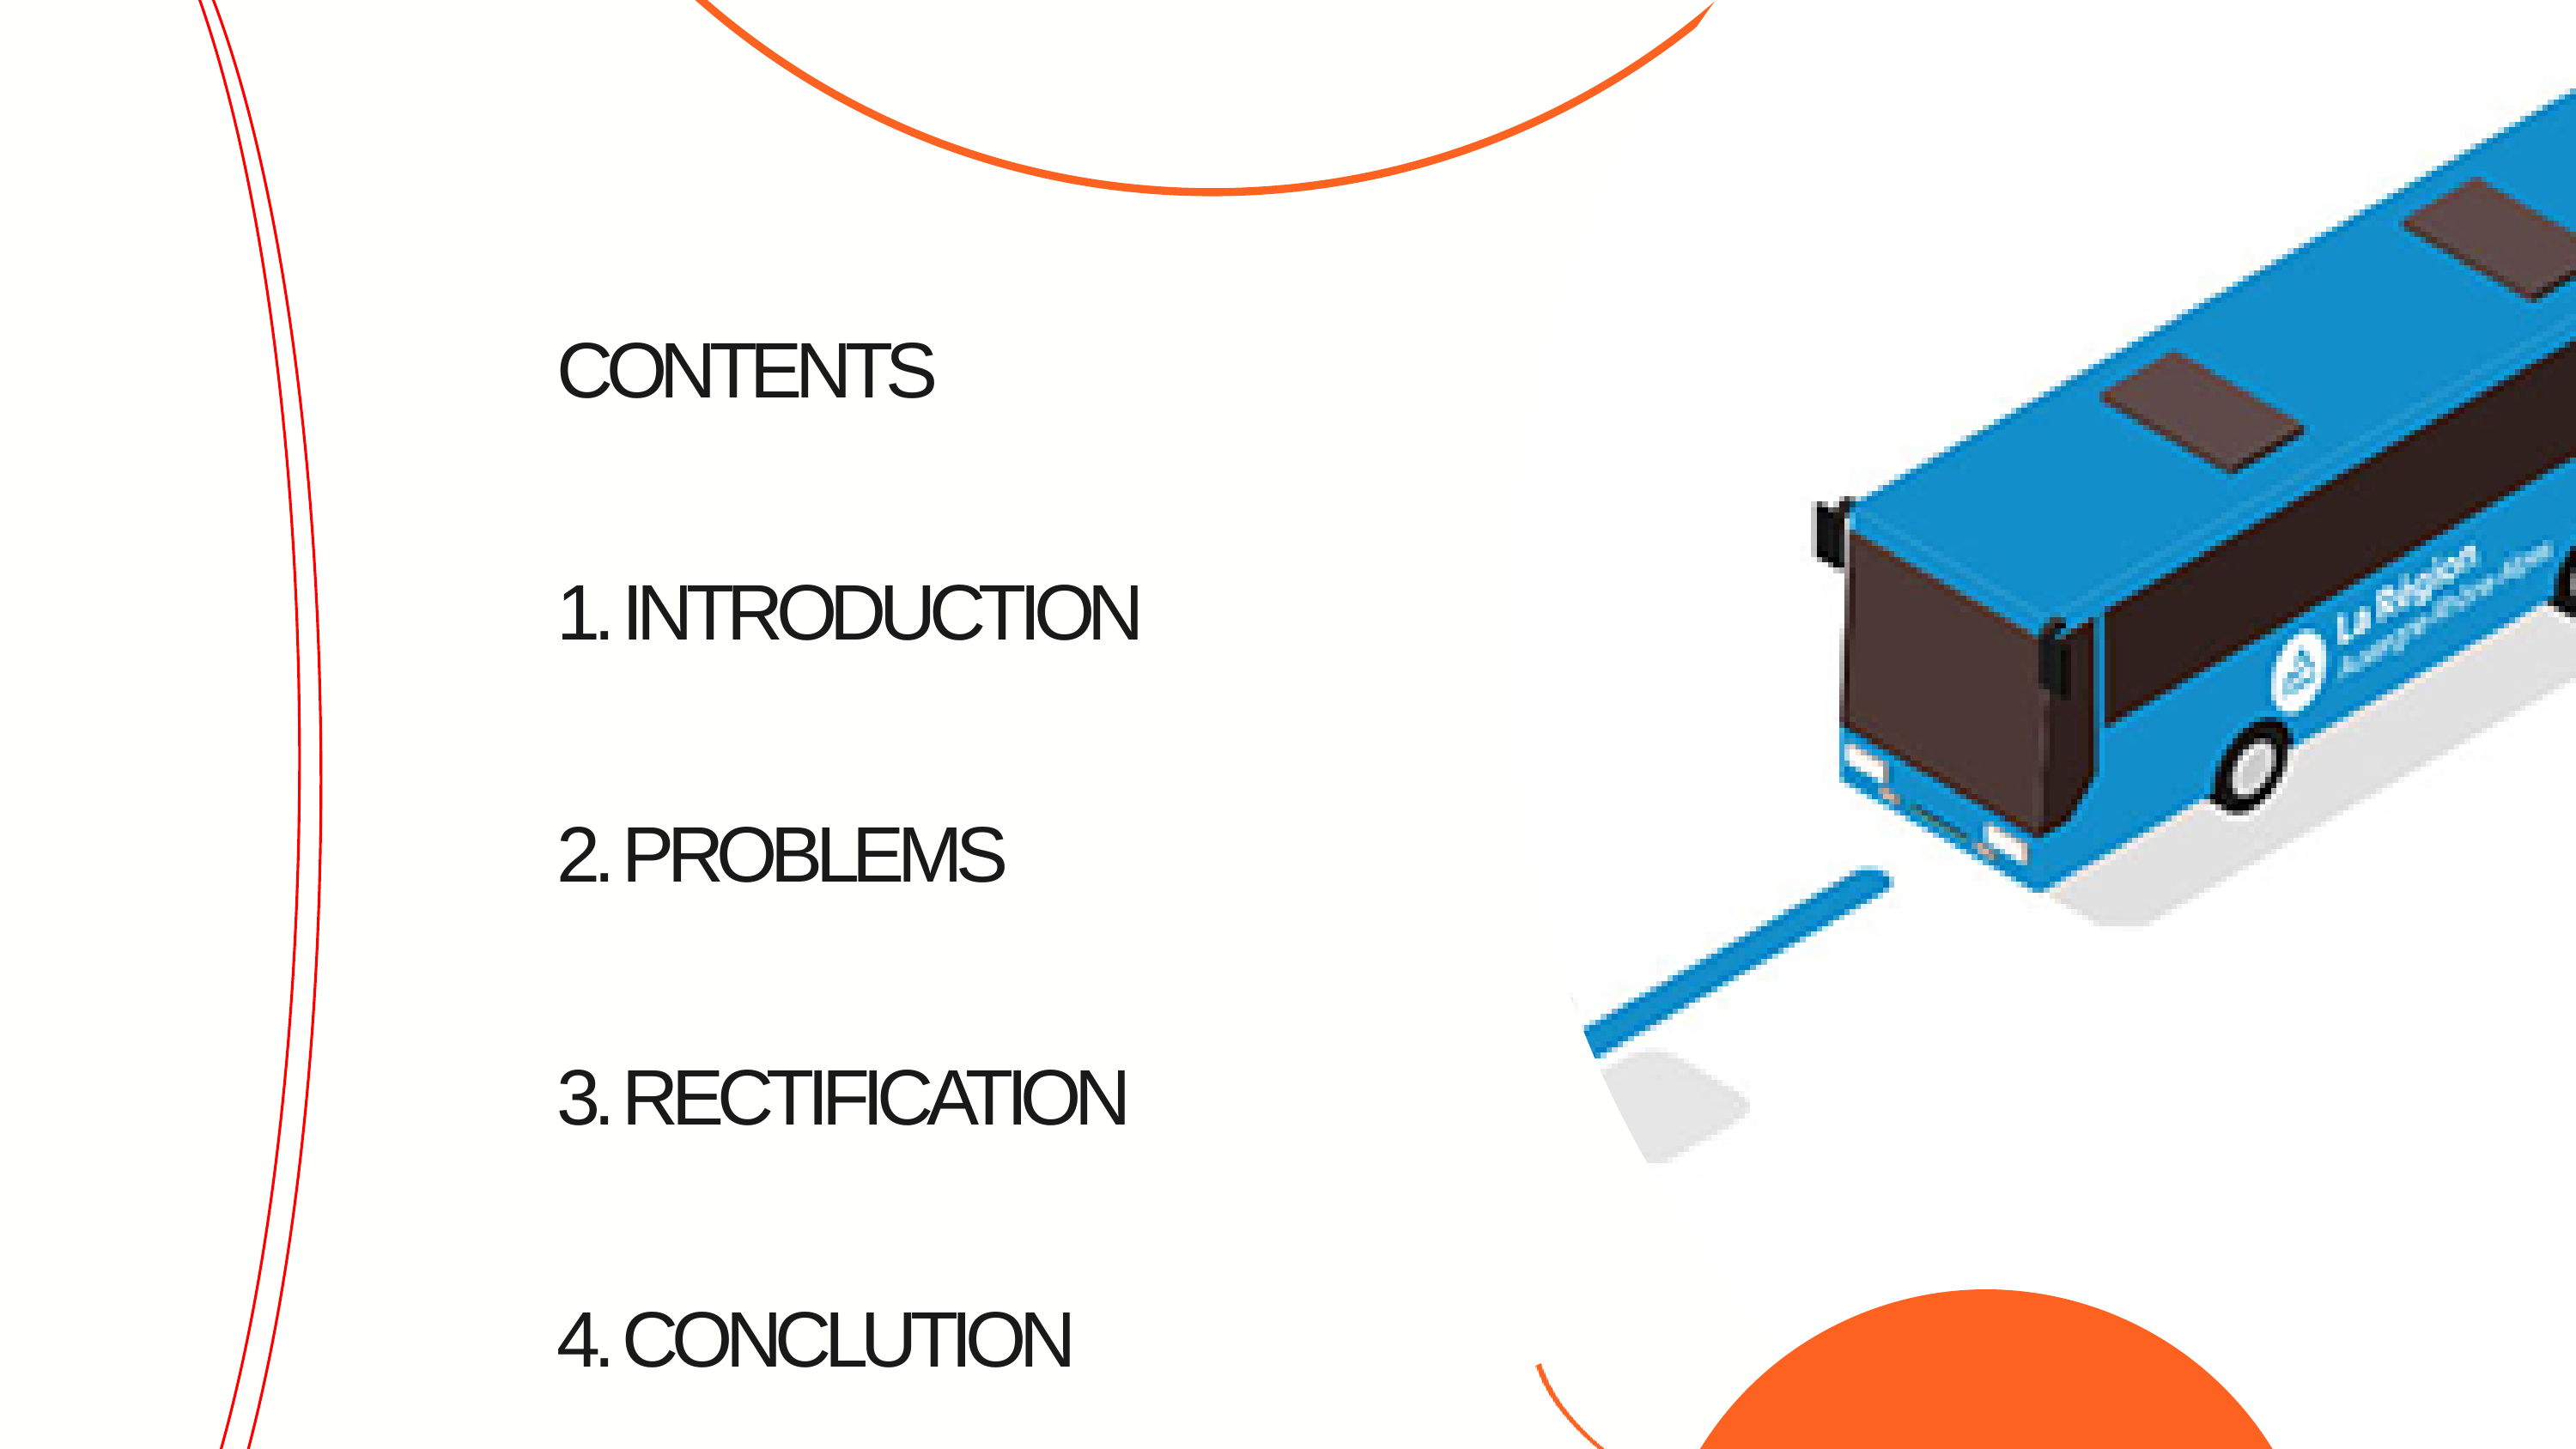

CONTENTS

1. INTRODUCTION

2. PROBLEMS

3. RECTIFICATION

4. CONCLUTION